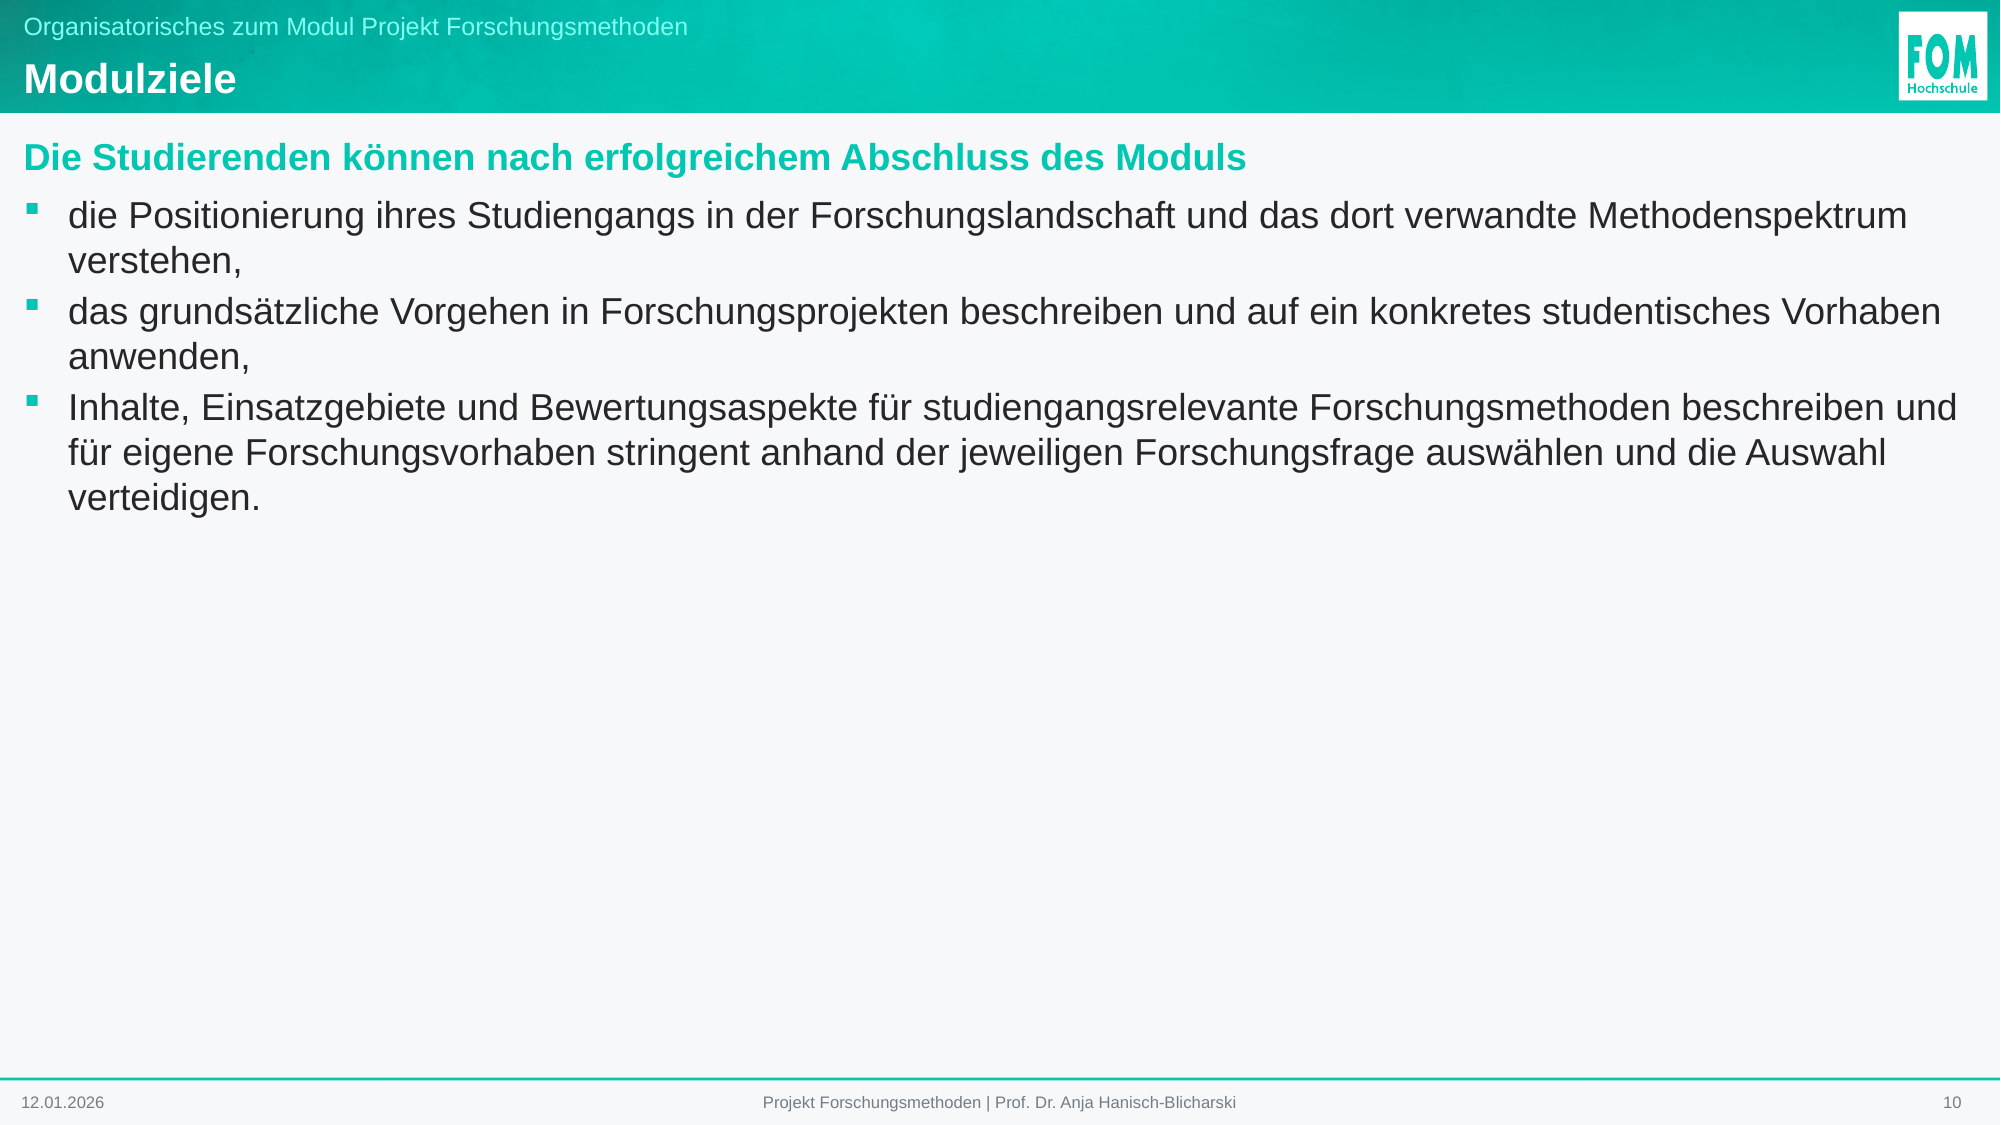

# Organisatorisches zum Modul Projekt Forschungsmethoden
Modulziele
Die Studierenden können nach erfolgreichem Abschluss des Moduls
die Positionierung ihres Studiengangs in der Forschungslandschaft und das dort verwandte Methodenspektrum verstehen,
das grundsätzliche Vorgehen in Forschungsprojekten beschreiben und auf ein konkretes studentisches Vorhaben anwenden,
Inhalte, Einsatzgebiete und Bewertungsaspekte für studiengangsrelevante Forschungsmethoden beschreiben und für eigene Forschungsvorhaben stringent anhand der jeweiligen Forschungsfrage auswählen und die Auswahl verteidigen.

12.01.2026
10
Projekt Forschungsmethoden | Prof. Dr. Anja Hanisch-Blicharski